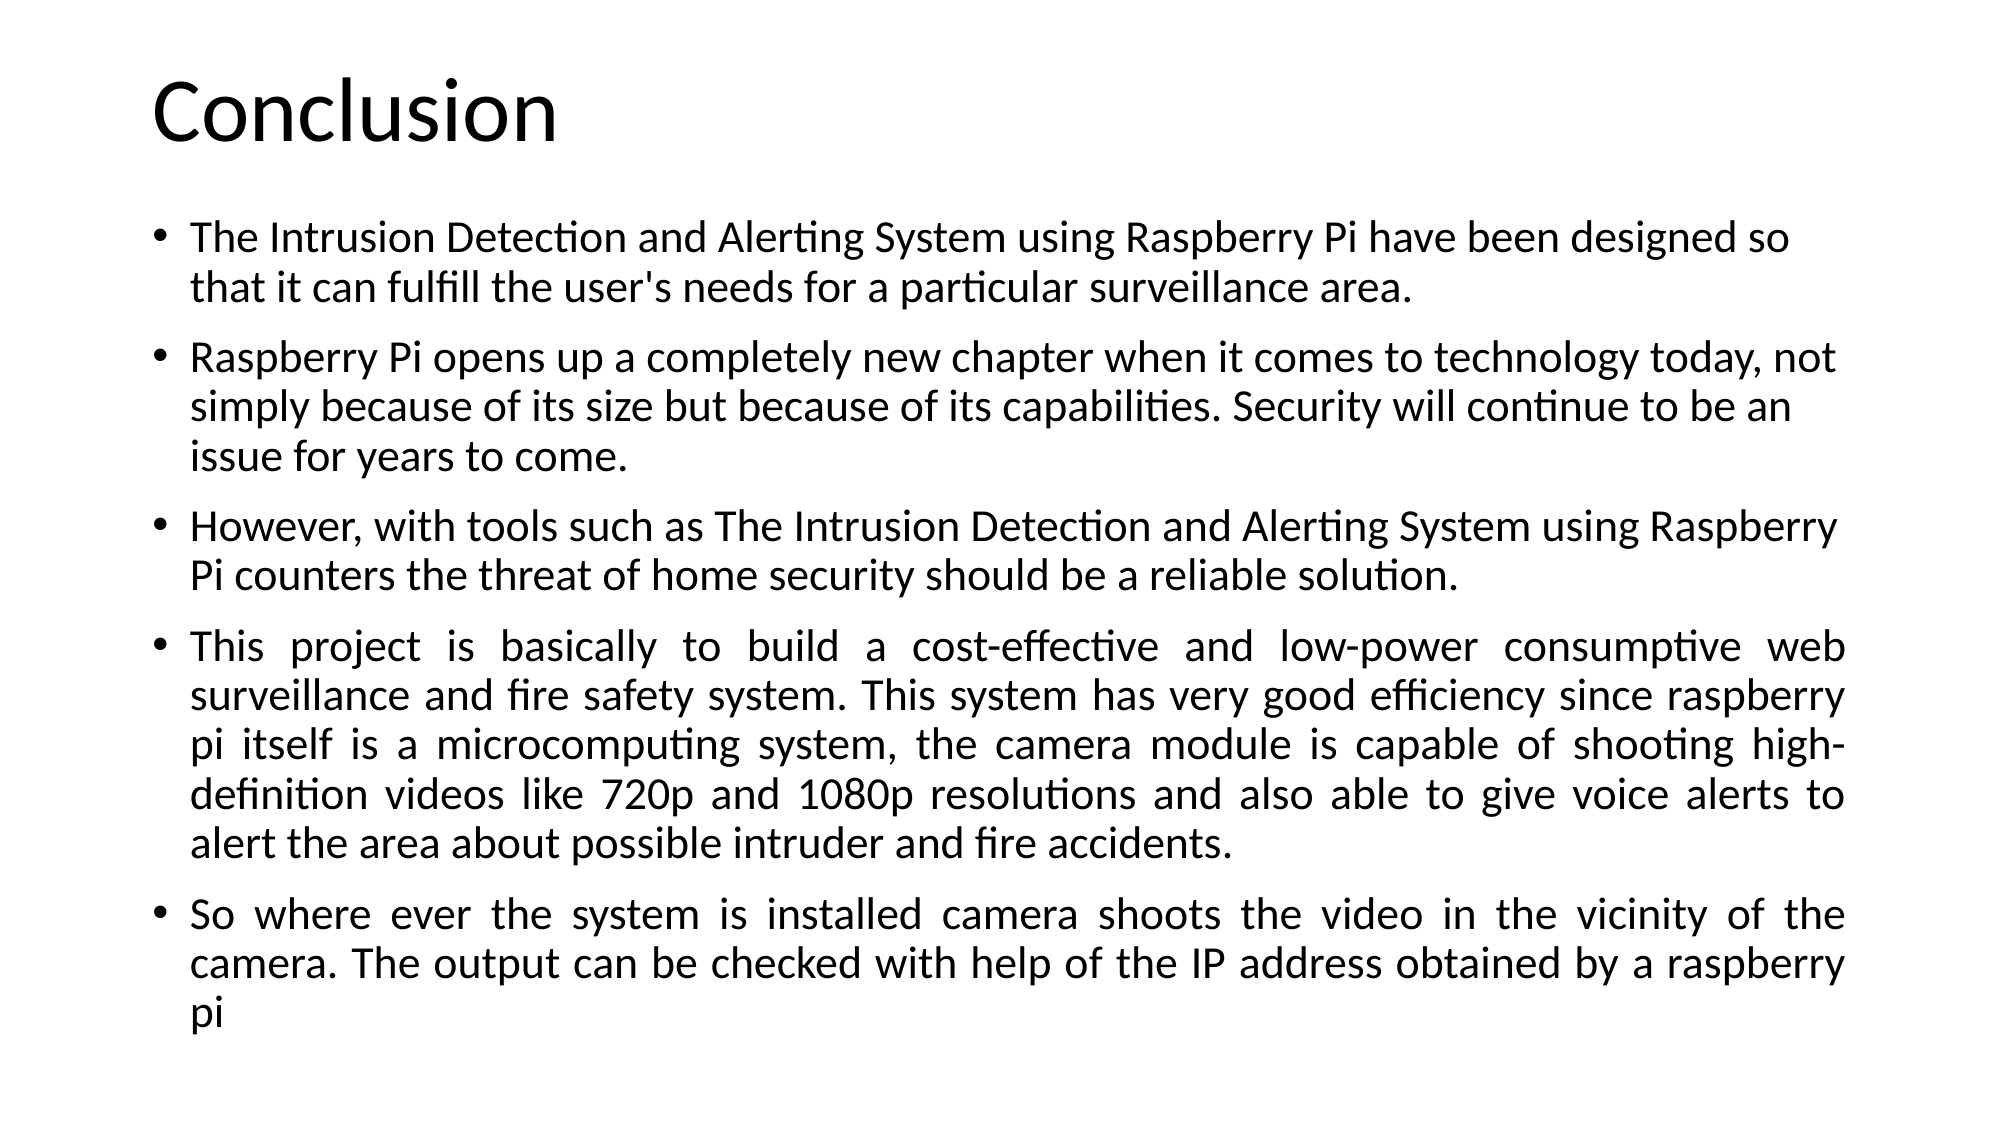

# Conclusion
The Intrusion Detection and Alerting System using Raspberry Pi have been designed so that it can fulfill the user's needs for a particular surveillance area.
Raspberry Pi opens up a completely new chapter when it comes to technology today, not simply because of its size but because of its capabilities. Security will continue to be an issue for years to come.
However, with tools such as The Intrusion Detection and Alerting System using Raspberry Pi counters the threat of home security should be a reliable solution.
This project is basically to build a cost-effective and low-power consumptive web surveillance and fire safety system. This system has very good efficiency since raspberry pi itself is a microcomputing system, the camera module is capable of shooting high-definition videos like 720p and 1080p resolutions and also able to give voice alerts to alert the area about possible intruder and fire accidents.
So where ever the system is installed camera shoots the video in the vicinity of the camera. The output can be checked with help of the IP address obtained by a raspberry pi